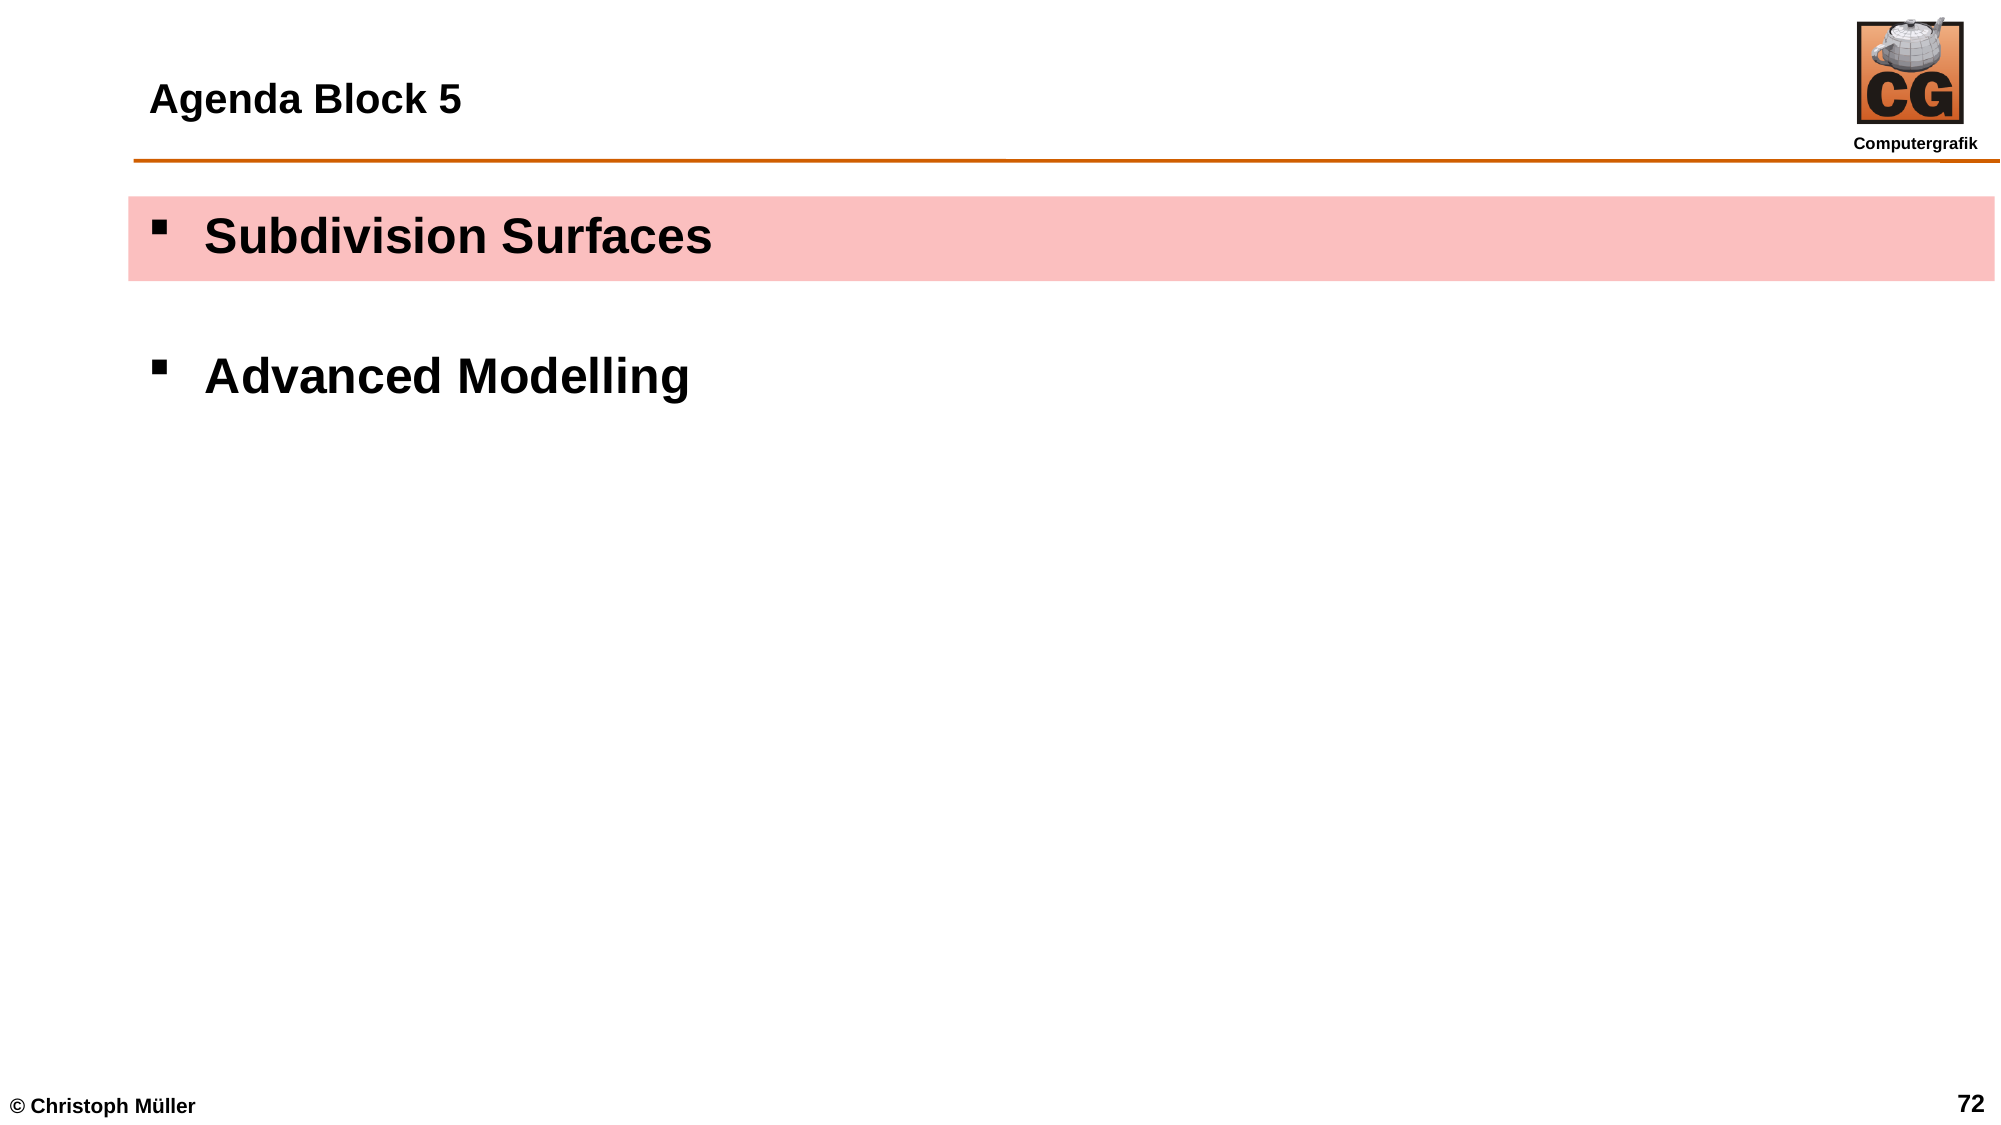

# Agenda Block 5

Subdivision Surfaces

Advanced Modelling